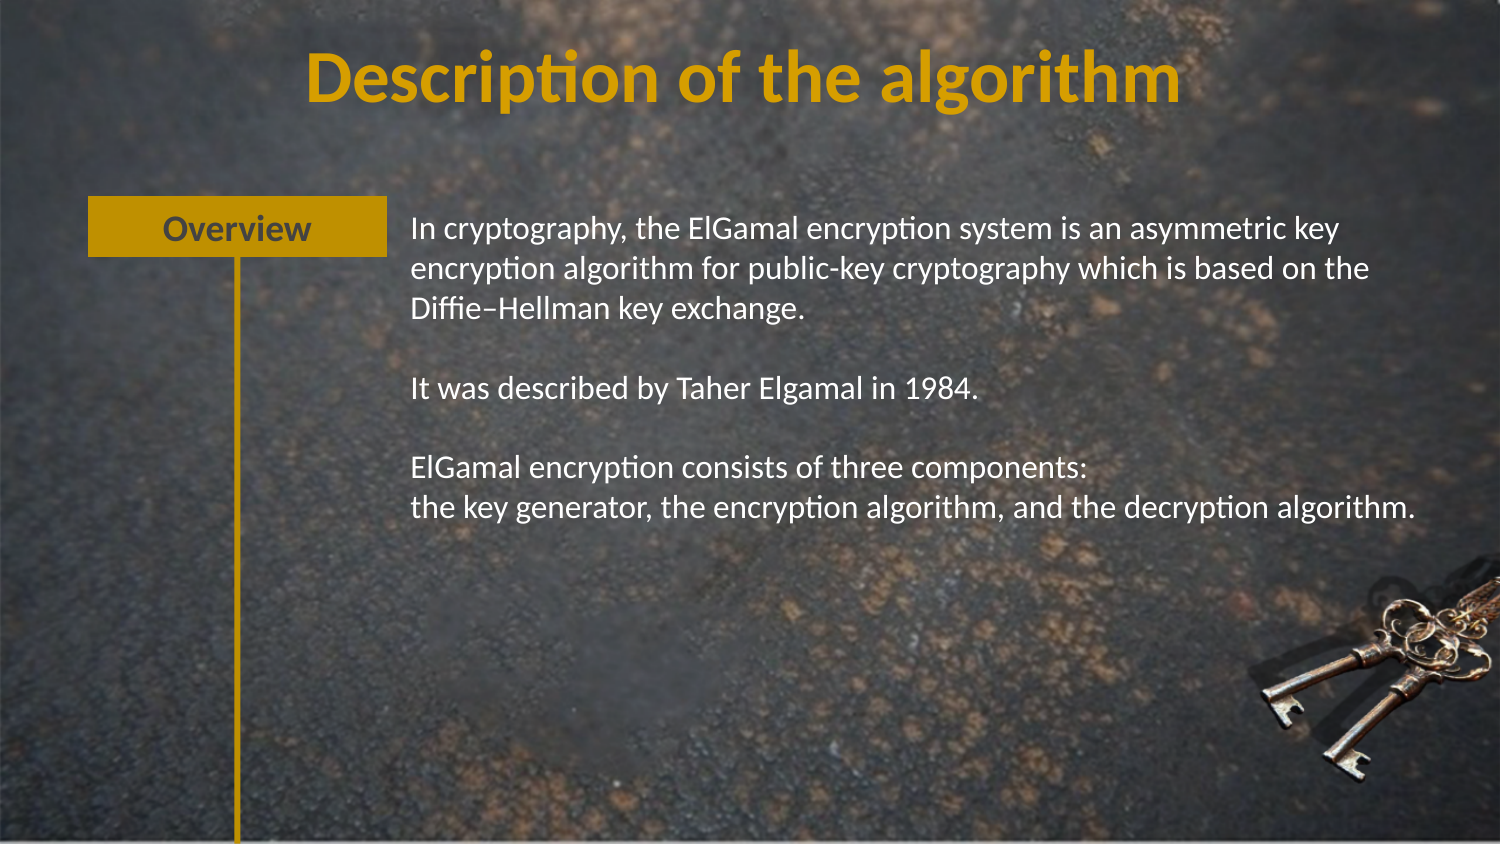

Description of the algorithm
Overview
In cryptography, the ElGamal encryption system is an asymmetric key encryption algorithm for public-key cryptography which is based on the Diffie–Hellman key exchange.

It was described by Taher Elgamal in 1984.

ElGamal encryption consists of three components:
the key generator, the encryption algorithm, and the decryption algorithm.